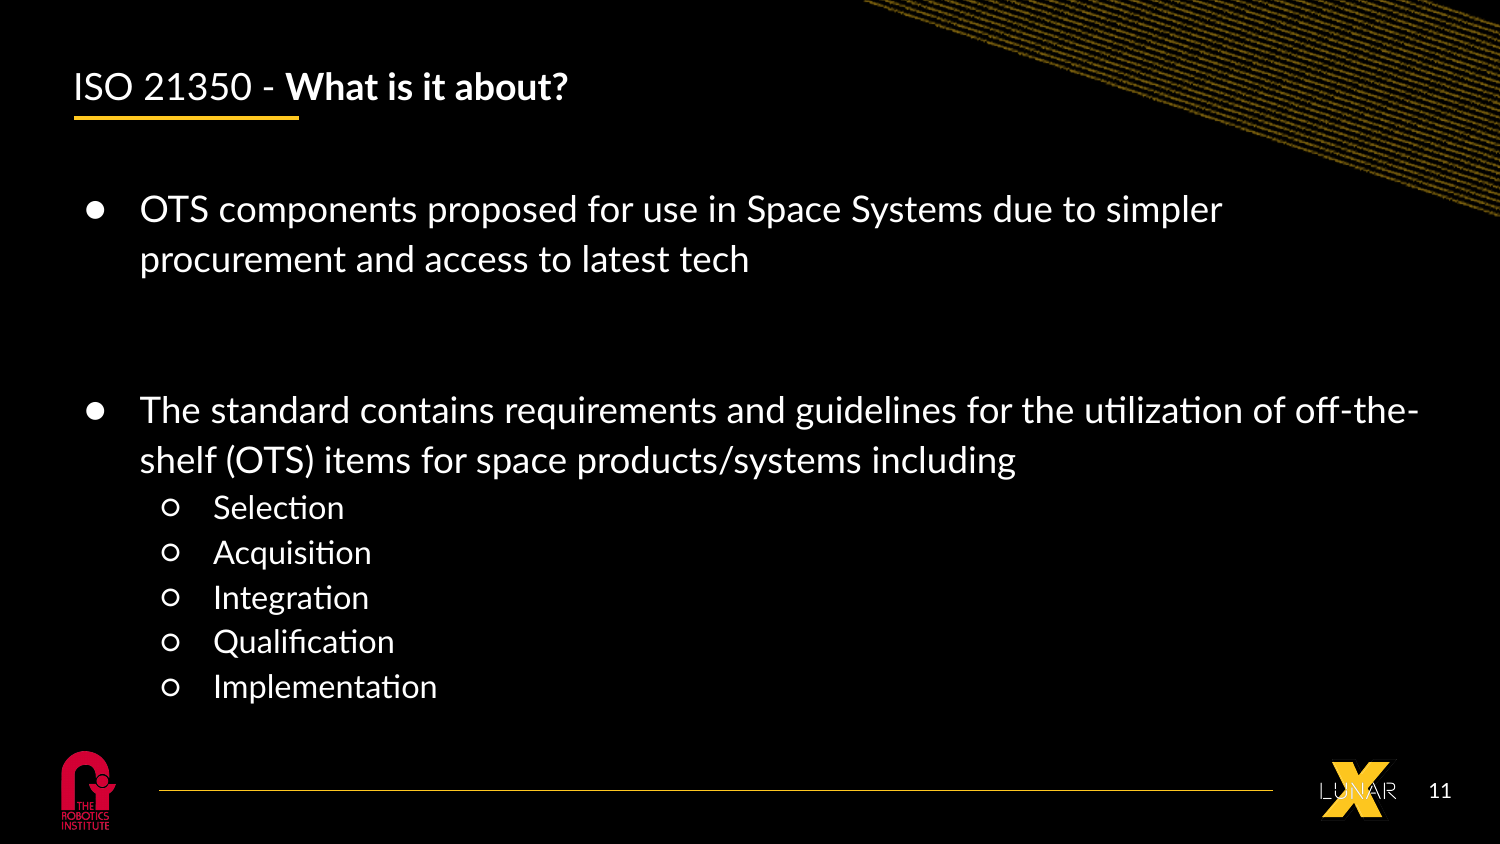

# ISO 21350 - What is it about?
OTS components proposed for use in Space Systems due to simpler procurement and access to latest tech

The standard contains requirements and guidelines for the utilization of off-the-shelf (OTS) items for space products/systems including
Selection
Acquisition
Integration
Qualification
Implementation
11